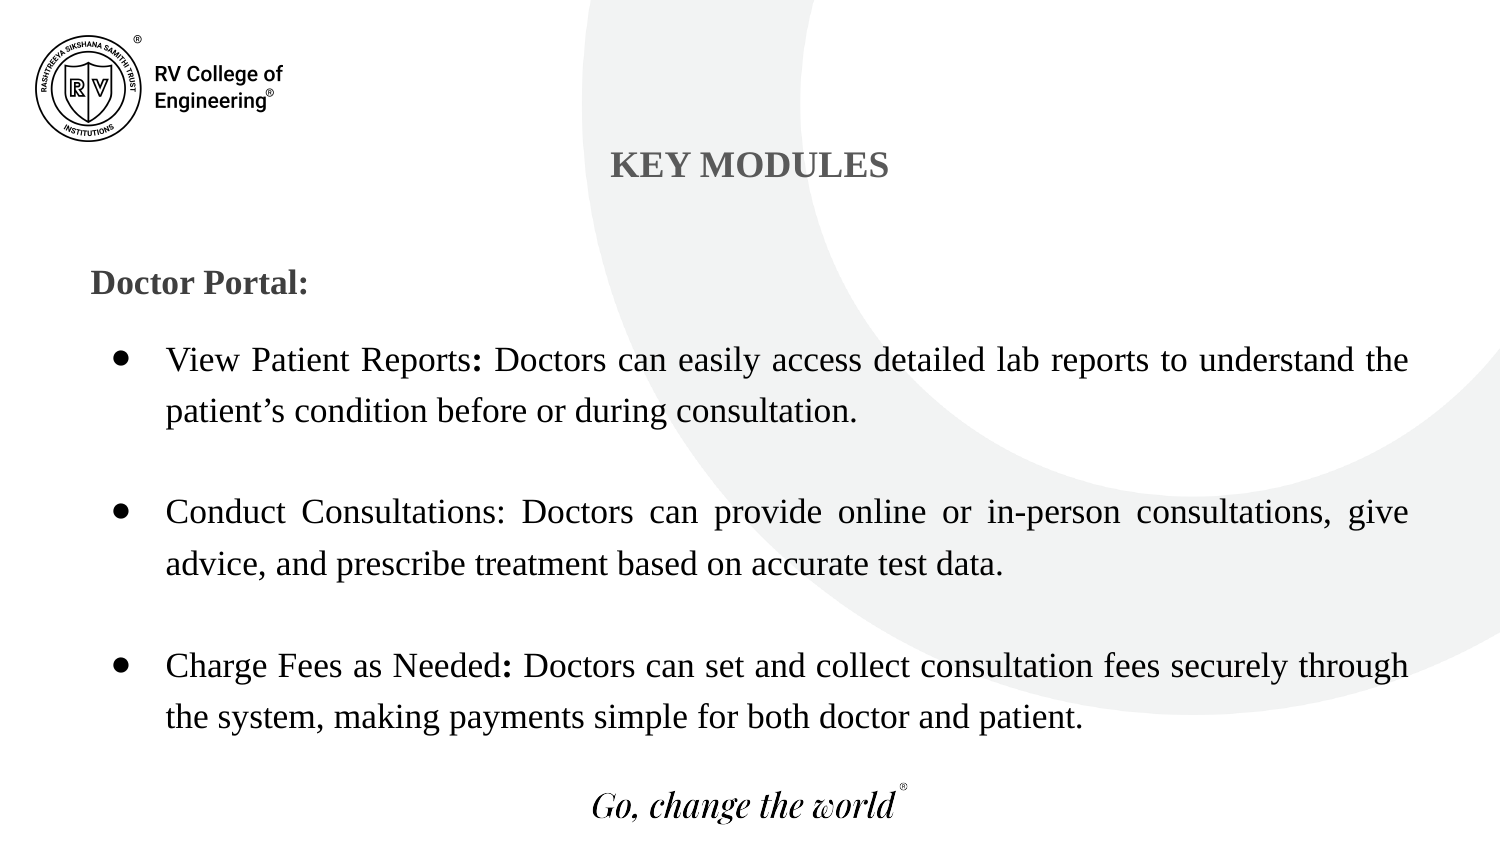

KEY MODULES

Doctor Portal:
View Patient Reports: Doctors can easily access detailed lab reports to understand the patient’s condition before or during consultation.

Conduct Consultations: Doctors can provide online or in-person consultations, give advice, and prescribe treatment based on accurate test data.

Charge Fees as Needed: Doctors can set and collect consultation fees securely through the system, making payments simple for both doctor and patient.